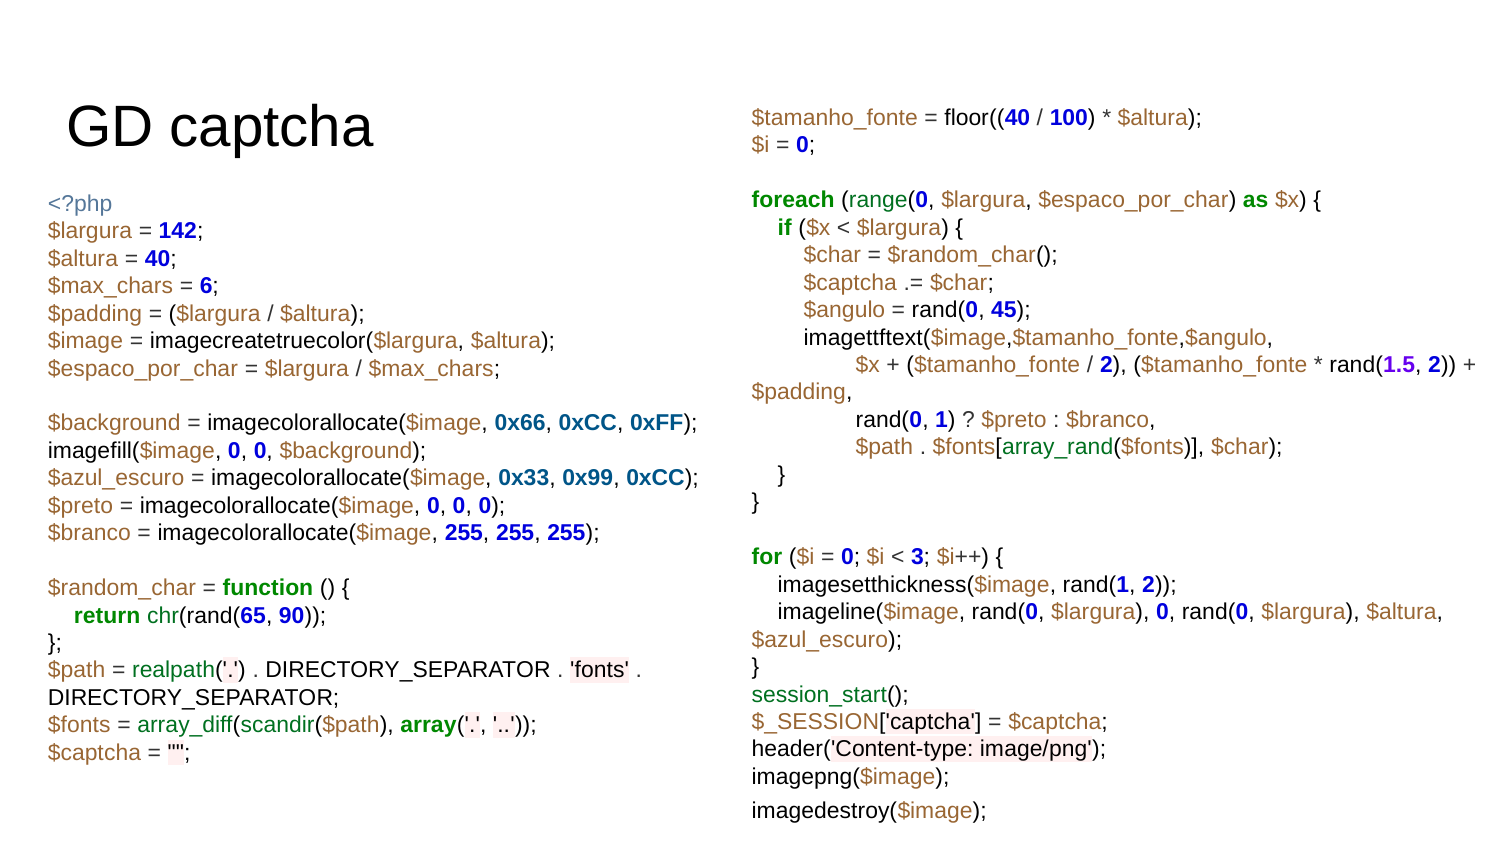

# GD captcha
$tamanho_fonte = floor((40 / 100) * $altura);
$i = 0;

foreach (range(0, $largura, $espaco_por_char) as $x) {
    if ($x < $largura) {
        $char = $random_char();
        $captcha .= $char;
        $angulo = rand(0, 45);
        imagettftext($image,$tamanho_fonte,$angulo,
                $x + ($tamanho_fonte / 2), ($tamanho_fonte * rand(1.5, 2)) + $padding,
                rand(0, 1) ? $preto : $branco,
                $path . $fonts[array_rand($fonts)], $char);
    }
}

for ($i = 0; $i < 3; $i++) {
    imagesetthickness($image, rand(1, 2));
    imageline($image, rand(0, $largura), 0, rand(0, $largura), $altura, $azul_escuro);
}
session_start();
$_SESSION['captcha'] = $captcha;
header('Content-type: image/png');
imagepng($image);
imagedestroy($image);
<?php
$largura = 142;
$altura = 40;
$max_chars = 6;
$padding = ($largura / $altura);
$image = imagecreatetruecolor($largura, $altura);
$espaco_por_char = $largura / $max_chars;

$background = imagecolorallocate($image, 0x66, 0xCC, 0xFF);
imagefill($image, 0, 0, $background);
$azul_escuro = imagecolorallocate($image, 0x33, 0x99, 0xCC);
$preto = imagecolorallocate($image, 0, 0, 0);
$branco = imagecolorallocate($image, 255, 255, 255);

$random_char = function () {
    return chr(rand(65, 90));
};
$path = realpath('.') . DIRECTORY_SEPARATOR . 'fonts' . DIRECTORY_SEPARATOR;
$fonts = array_diff(scandir($path), array('.', '..'));
$captcha = "";